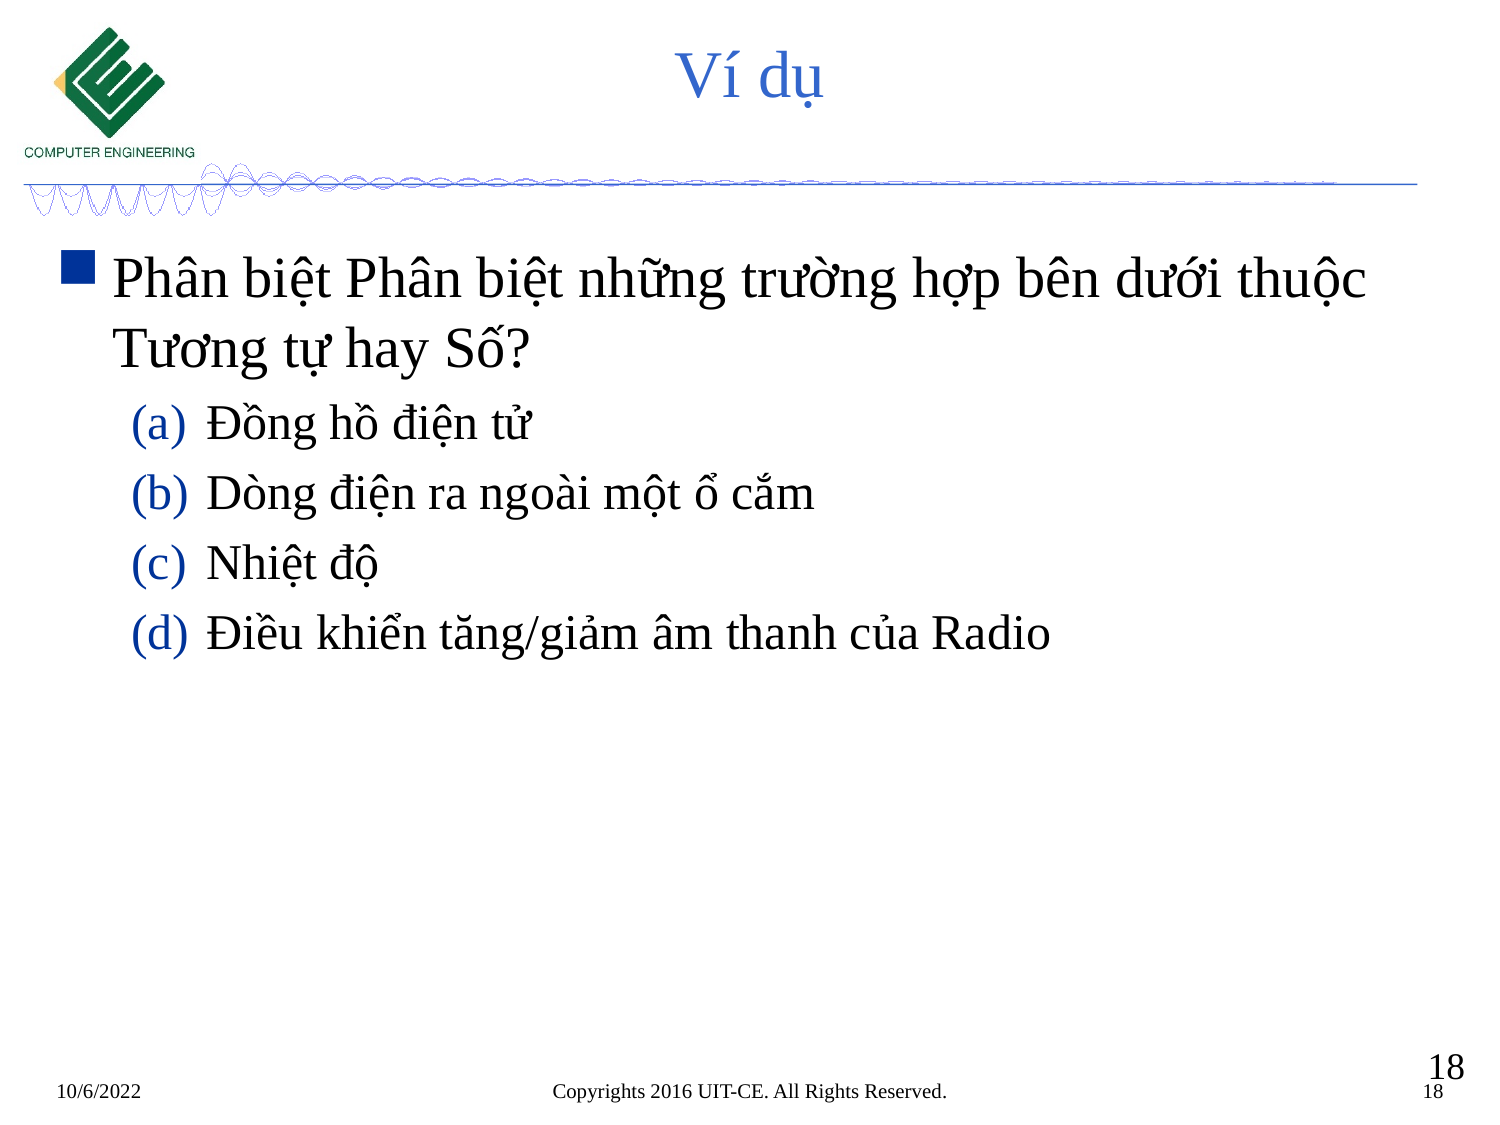

# Ví dụ
Phân biệt Phân biệt những trường hợp bên dưới thuộc Tương tự hay Số?
Đồng hồ điện tử
Dòng điện ra ngoài một ổ cắm
Nhiệt độ
Điều khiển tăng/giảm âm thanh của Radio

Answer
Số (digital)
Tương tự (analog)
Tương tự (analog)
Tương tự:  nếu kiểu xoay/ Số: nếu kiểu bấm nút

18
Copyrights 2016 UIT-CE. All Rights Reserved.
18
10/6/2022